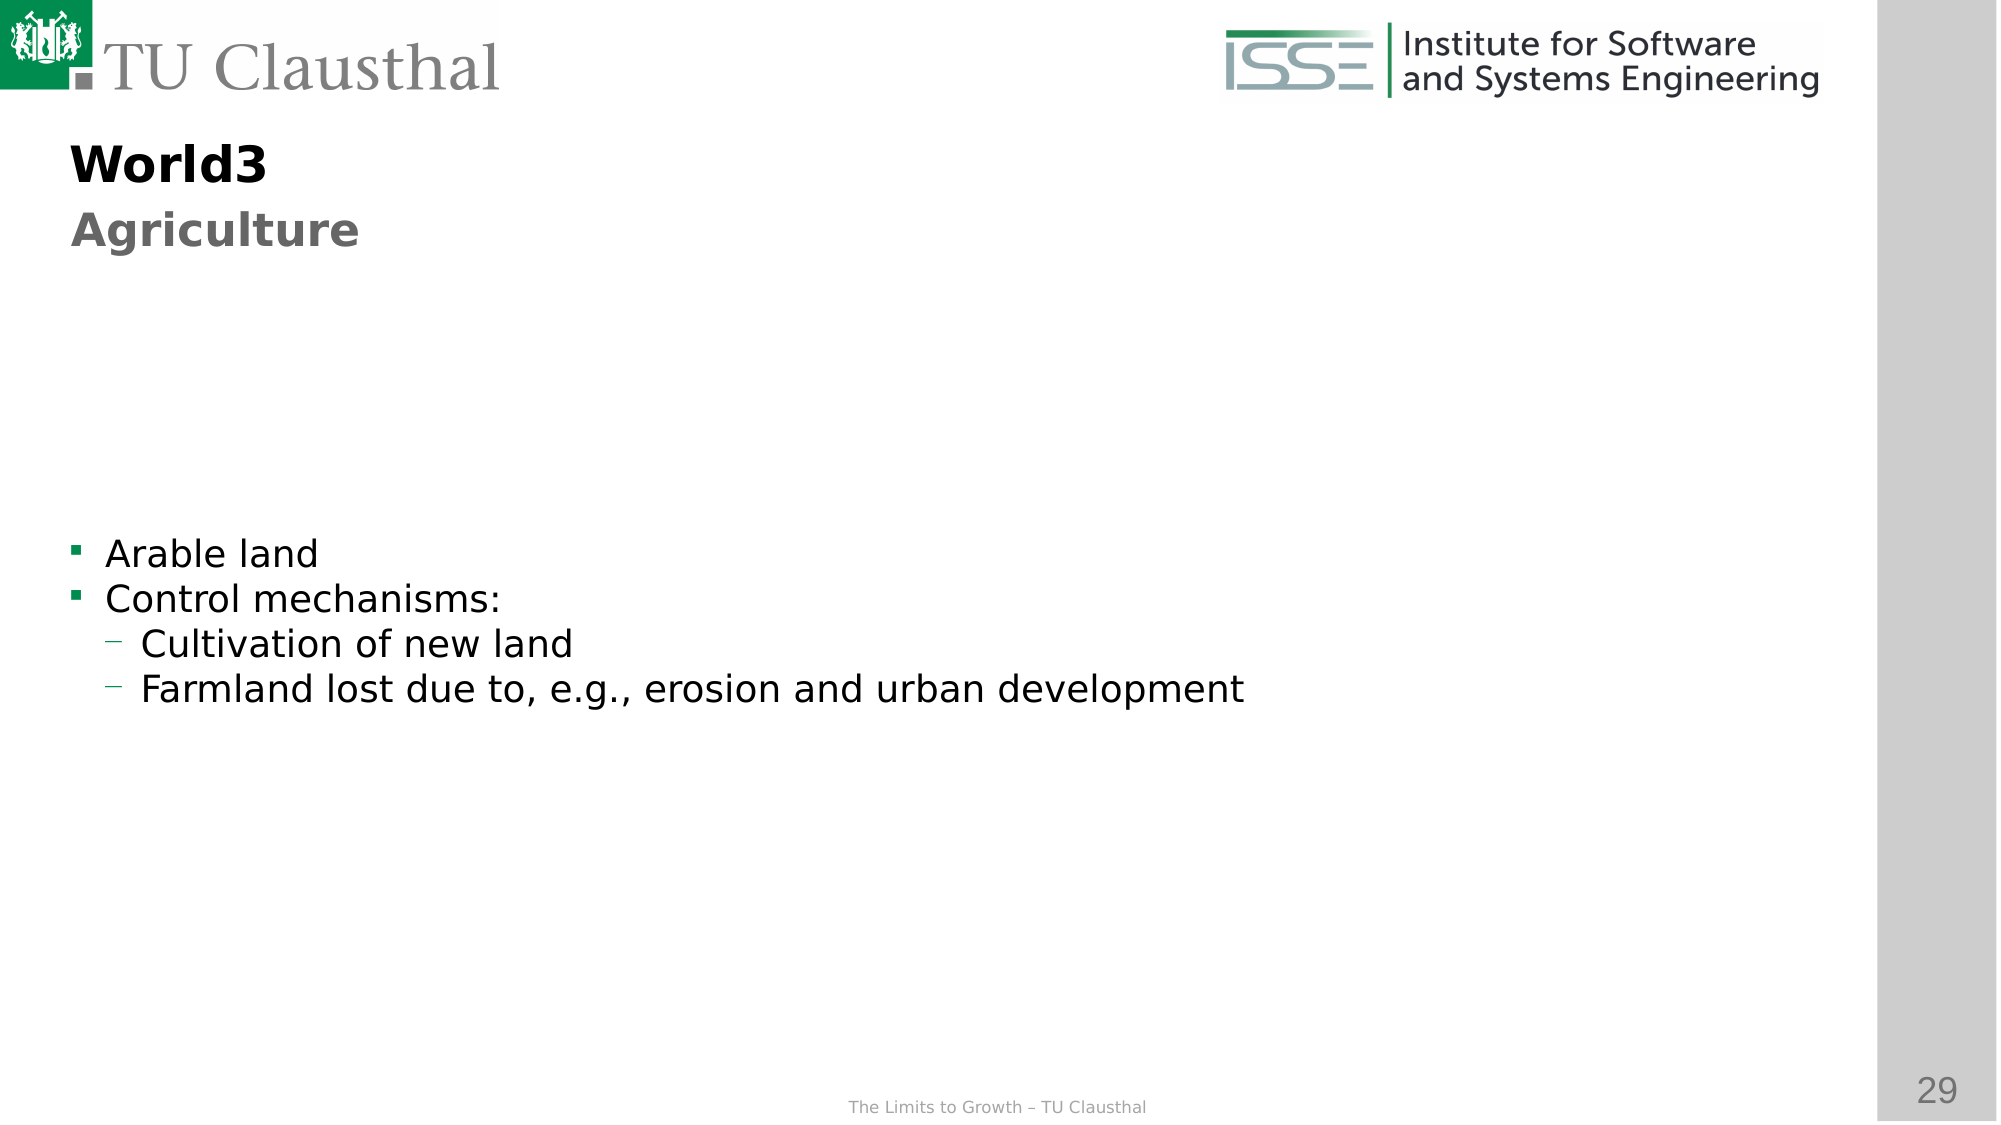

World3
Agriculture
Arable land
Control mechanisms:
Cultivation of new land
Farmland lost due to, e.g., erosion and urban development